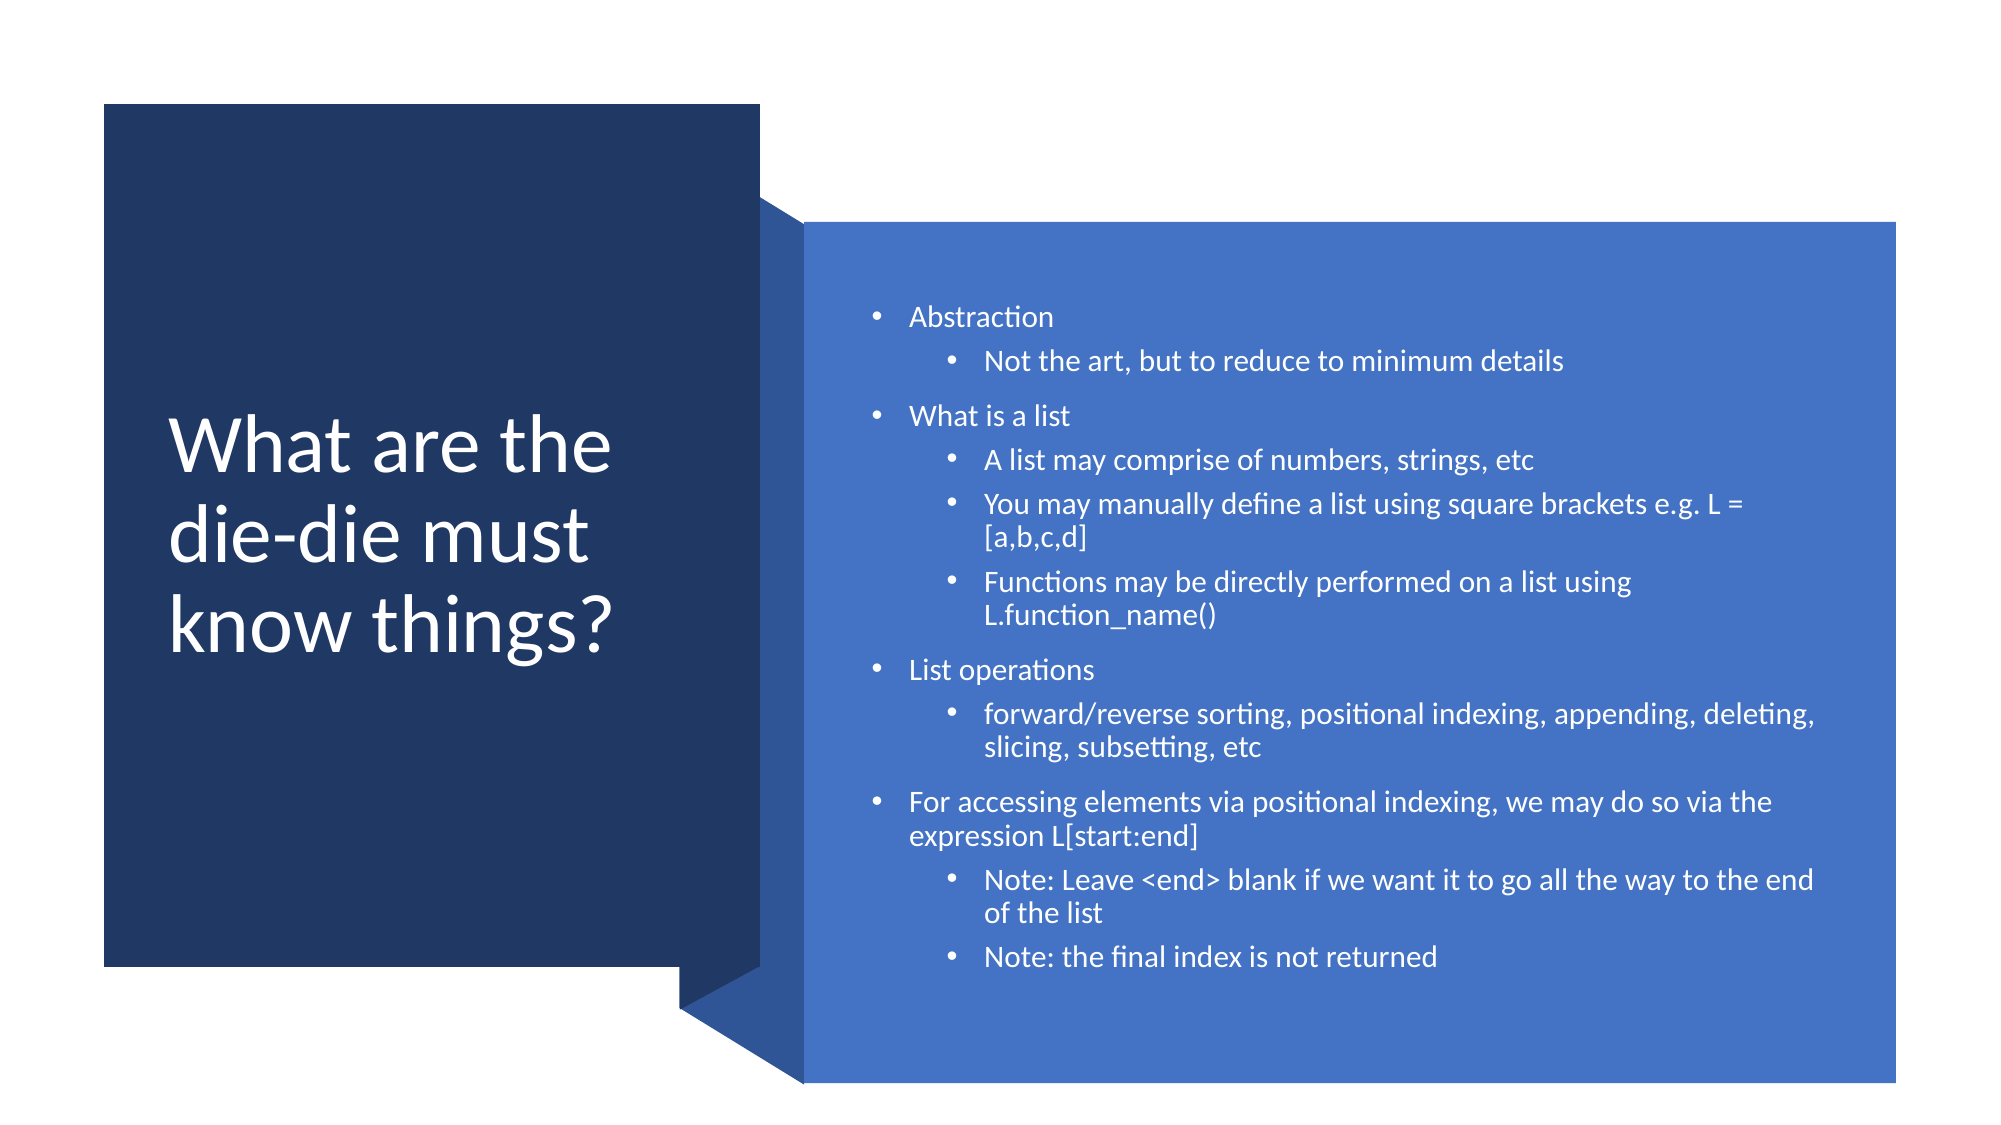

# What are the die-die must know things?

Abstraction
Not the art, but to reduce to minimum details
What is a list
A list may comprise of numbers, strings, etc
You may manually define a list using square brackets e.g. L = [a,b,c,d]
Functions may be directly performed on a list using L.function_name()
List operations
forward/reverse sorting, positional indexing, appending, deleting, slicing, subsetting, etc
For accessing elements via positional indexing, we may do so via the expression L[start:end]
Note: Leave <end> blank if we want it to go all the way to the end of the list
Note: the final index is not returned